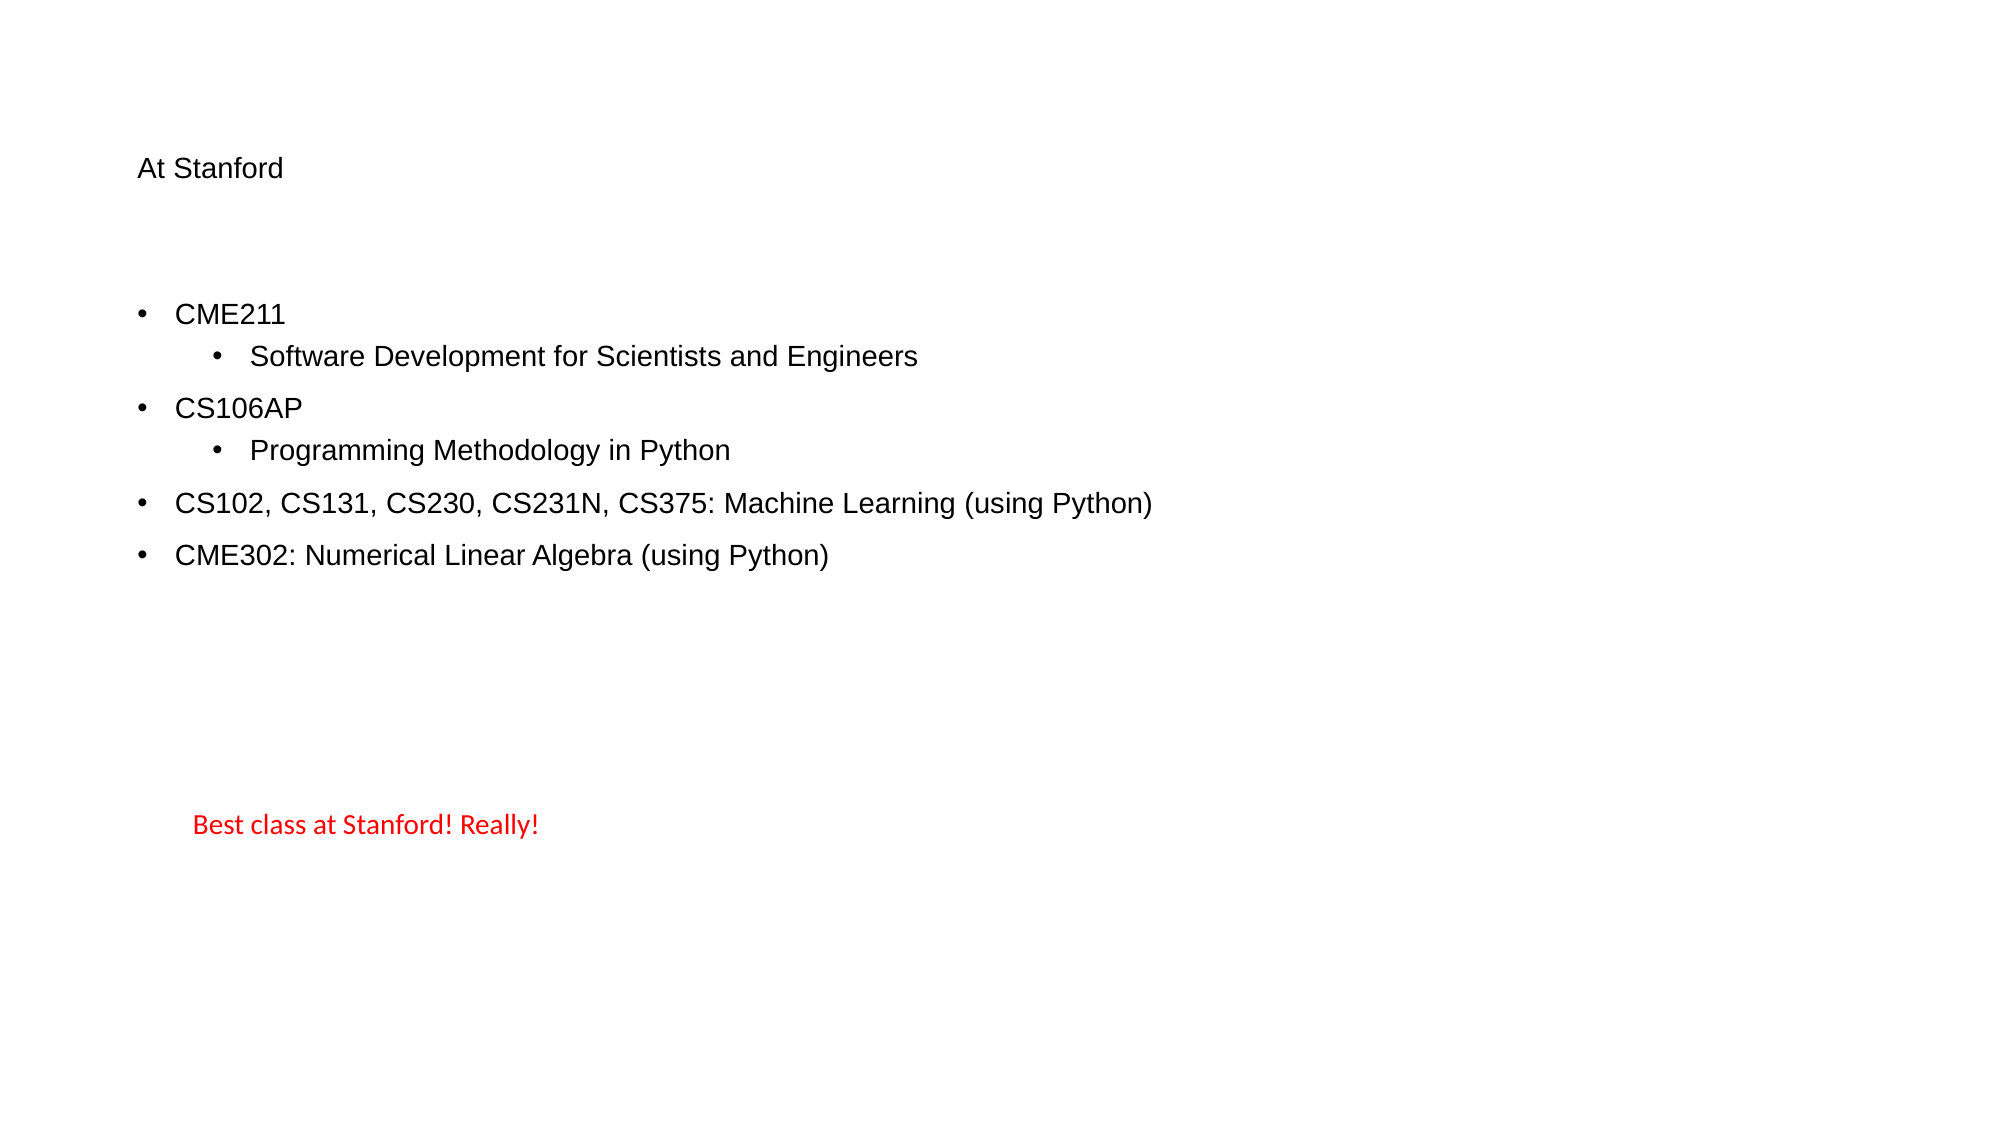

# At Stanford
CME211
Software Development for Scientists and Engineers
CS106AP
Programming Methodology in Python
CS102, CS131, CS230, CS231N, CS375: Machine Learning (using Python)
CME302: Numerical Linear Algebra (using Python)
Best class at Stanford! Really!